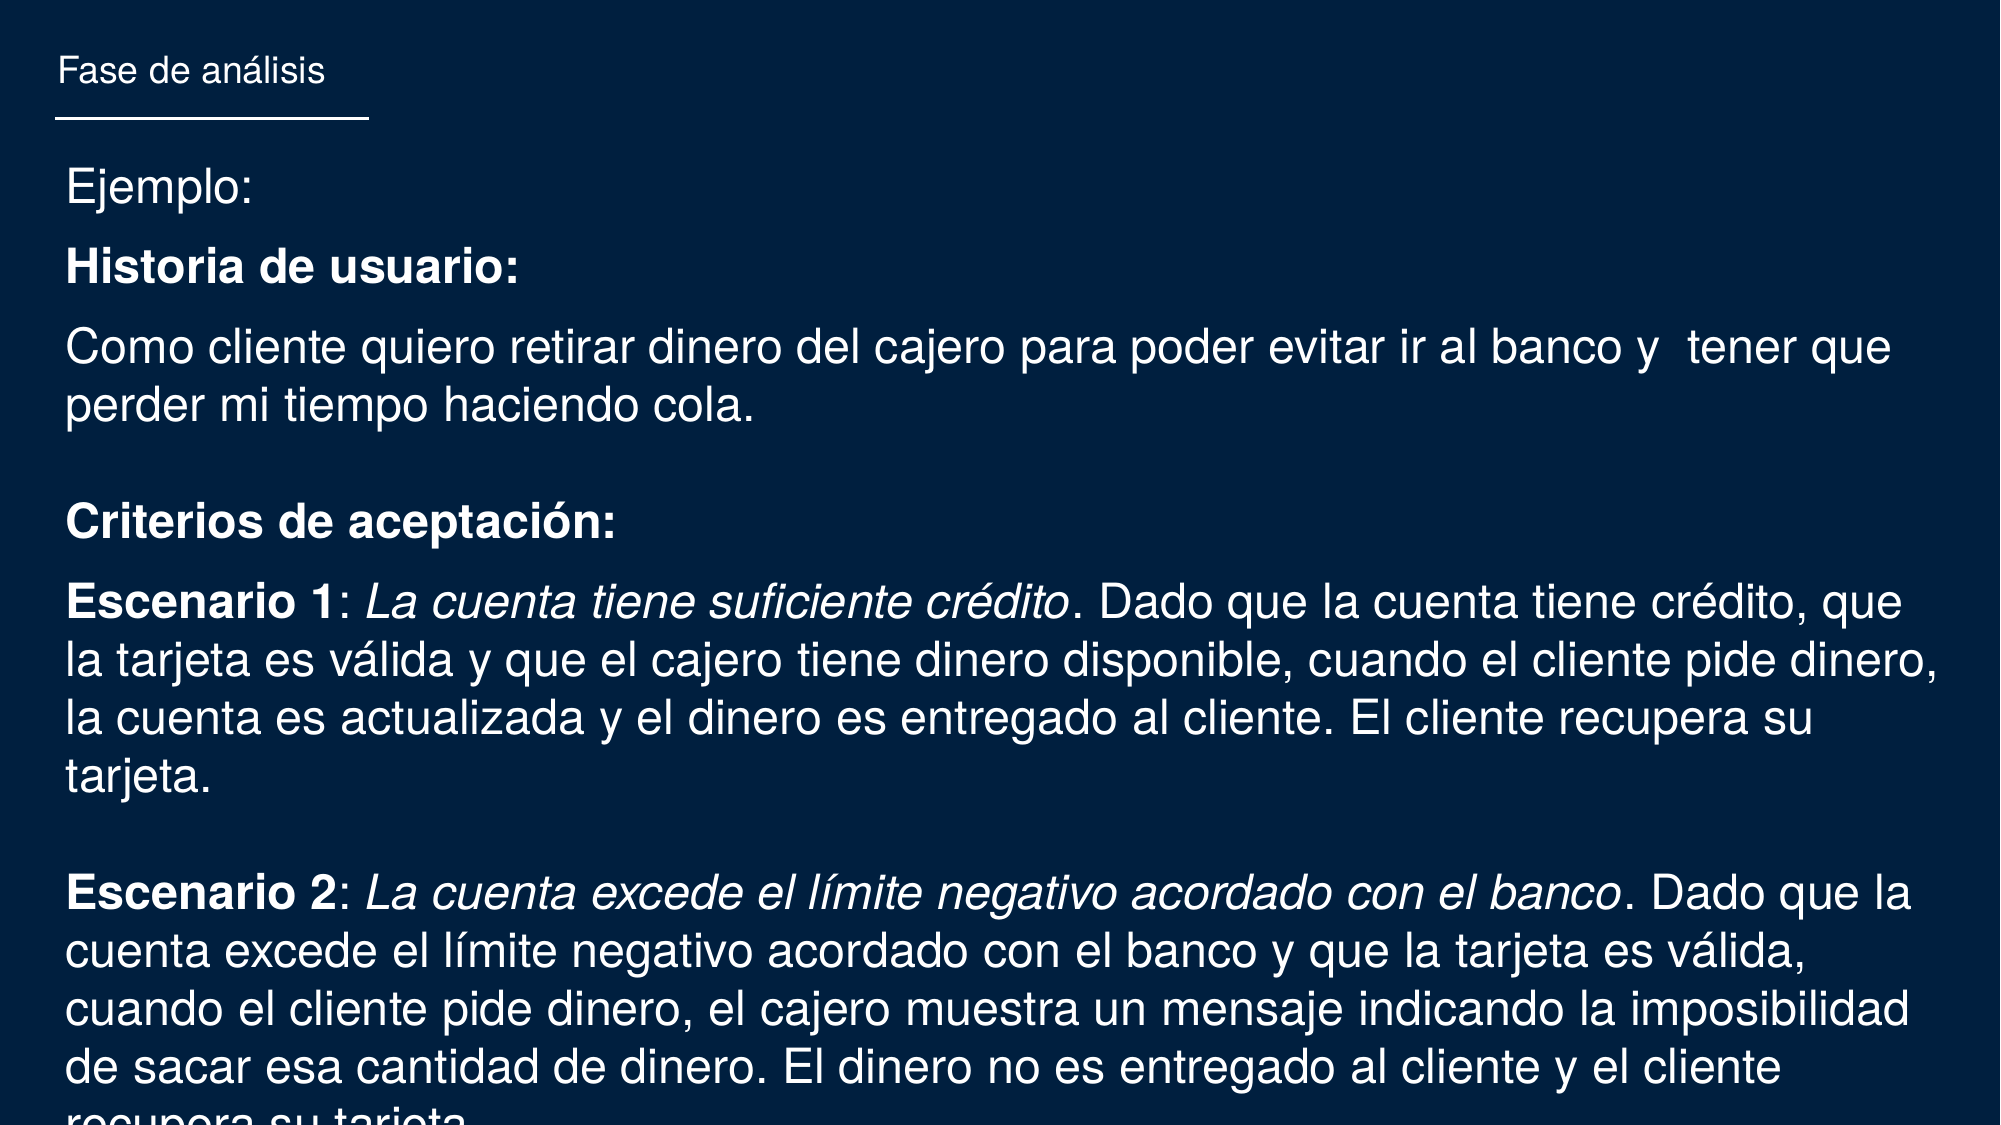

Fase de análisis
Ejemplo:

Historia de usuario:

Como cliente quiero retirar dinero del cajero para poder evitar ir al banco y  tener que perder mi tiempo haciendo cola.

Criterios de aceptación:

Escenario 1: La cuenta tiene suficiente crédito. Dado que la cuenta tiene crédito, que la tarjeta es válida y que el cajero tiene dinero disponible, cuando el cliente pide dinero, la cuenta es actualizada y el dinero es entregado al cliente. El cliente recupera su tarjeta.

Escenario 2: La cuenta excede el límite negativo acordado con el banco. Dado que la cuenta excede el límite negativo acordado con el banco y que la tarjeta es válida, cuando el cliente pide dinero, el cajero muestra un mensaje indicando la imposibilidad de sacar esa cantidad de dinero. El dinero no es entregado al cliente y el cliente recupera su tarjeta.